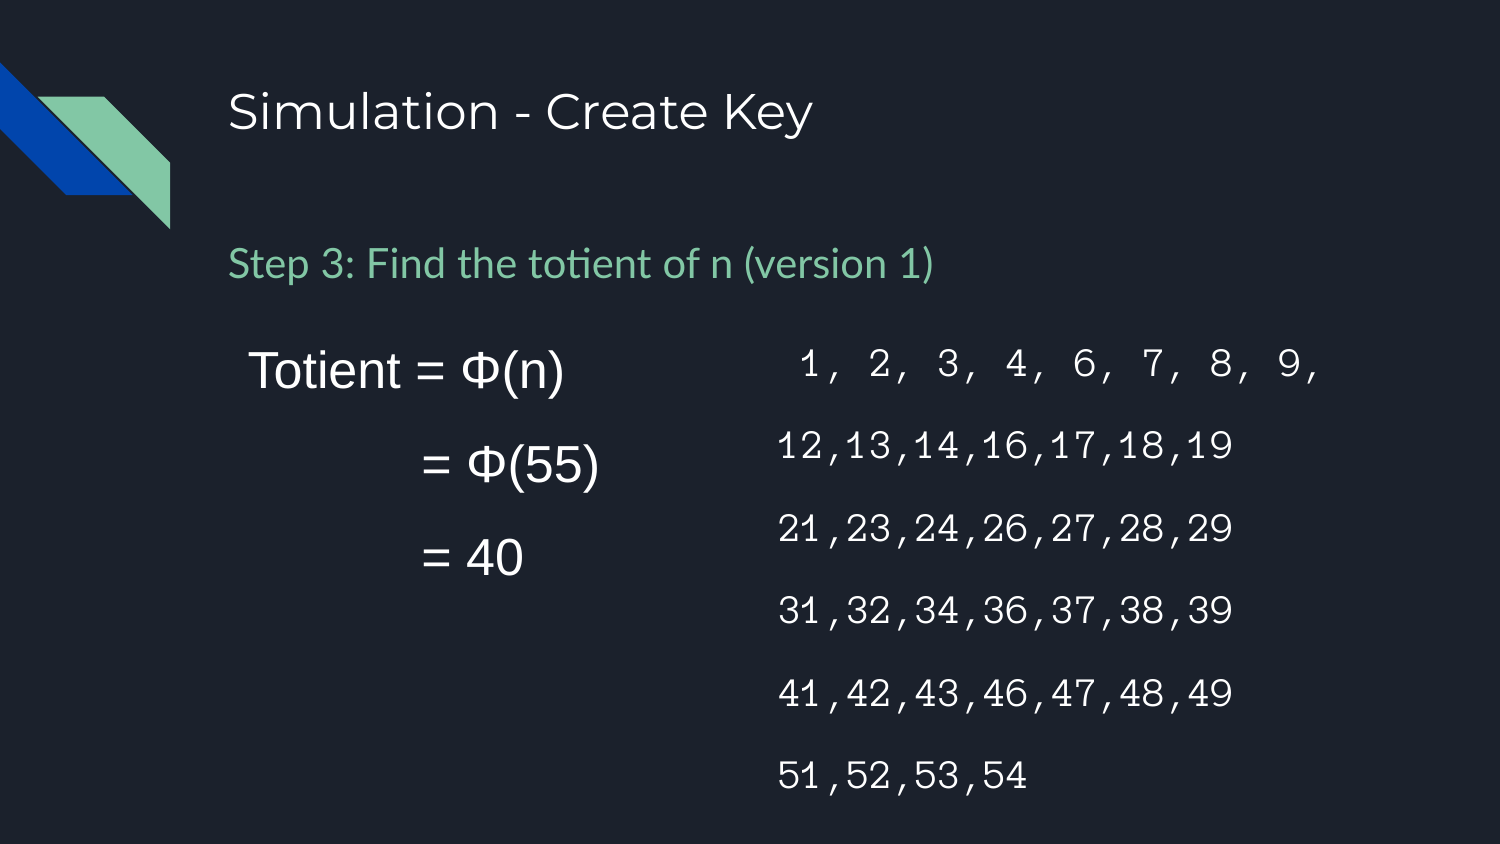

# Simulation - Create Key
Step 3: Find the totient of n (version 1)
Totient = Φ(n)
 1, 2, 3, 4, 6, 7, 8, 9,
12,13,14,16,17,18,19
21,23,24,26,27,28,29
31,32,34,36,37,38,39
41,42,43,46,47,48,49
51,52,53,54
            = Φ(55)
            = 40